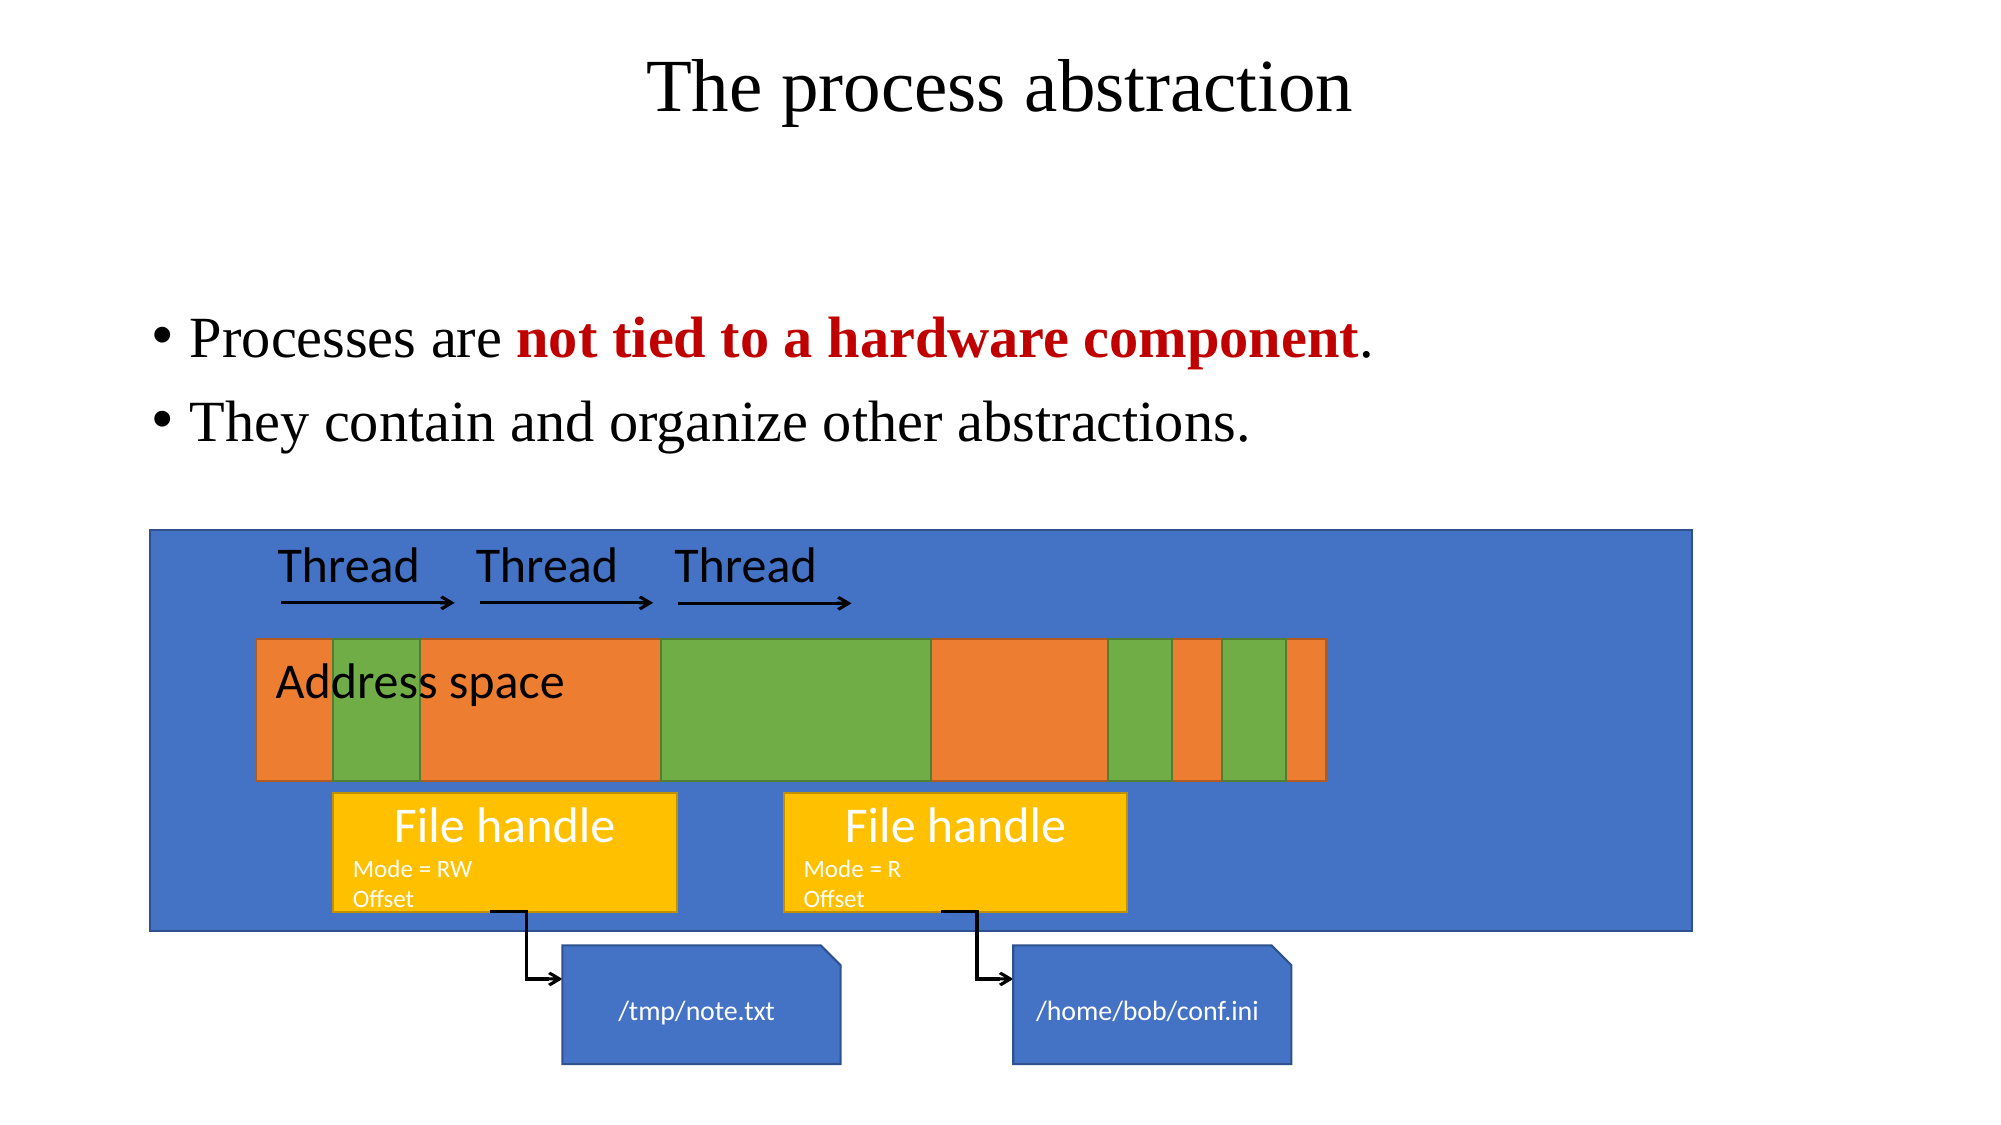

# The process abstraction
Processes are not tied to a hardware component.
They contain and organize other abstractions.

Thread
Thread
Thread

Address space

File handle
Mode = RW
Offset
File handle
Mode = R
Offset
/tmp/note.txt
/home/bob/conf.ini